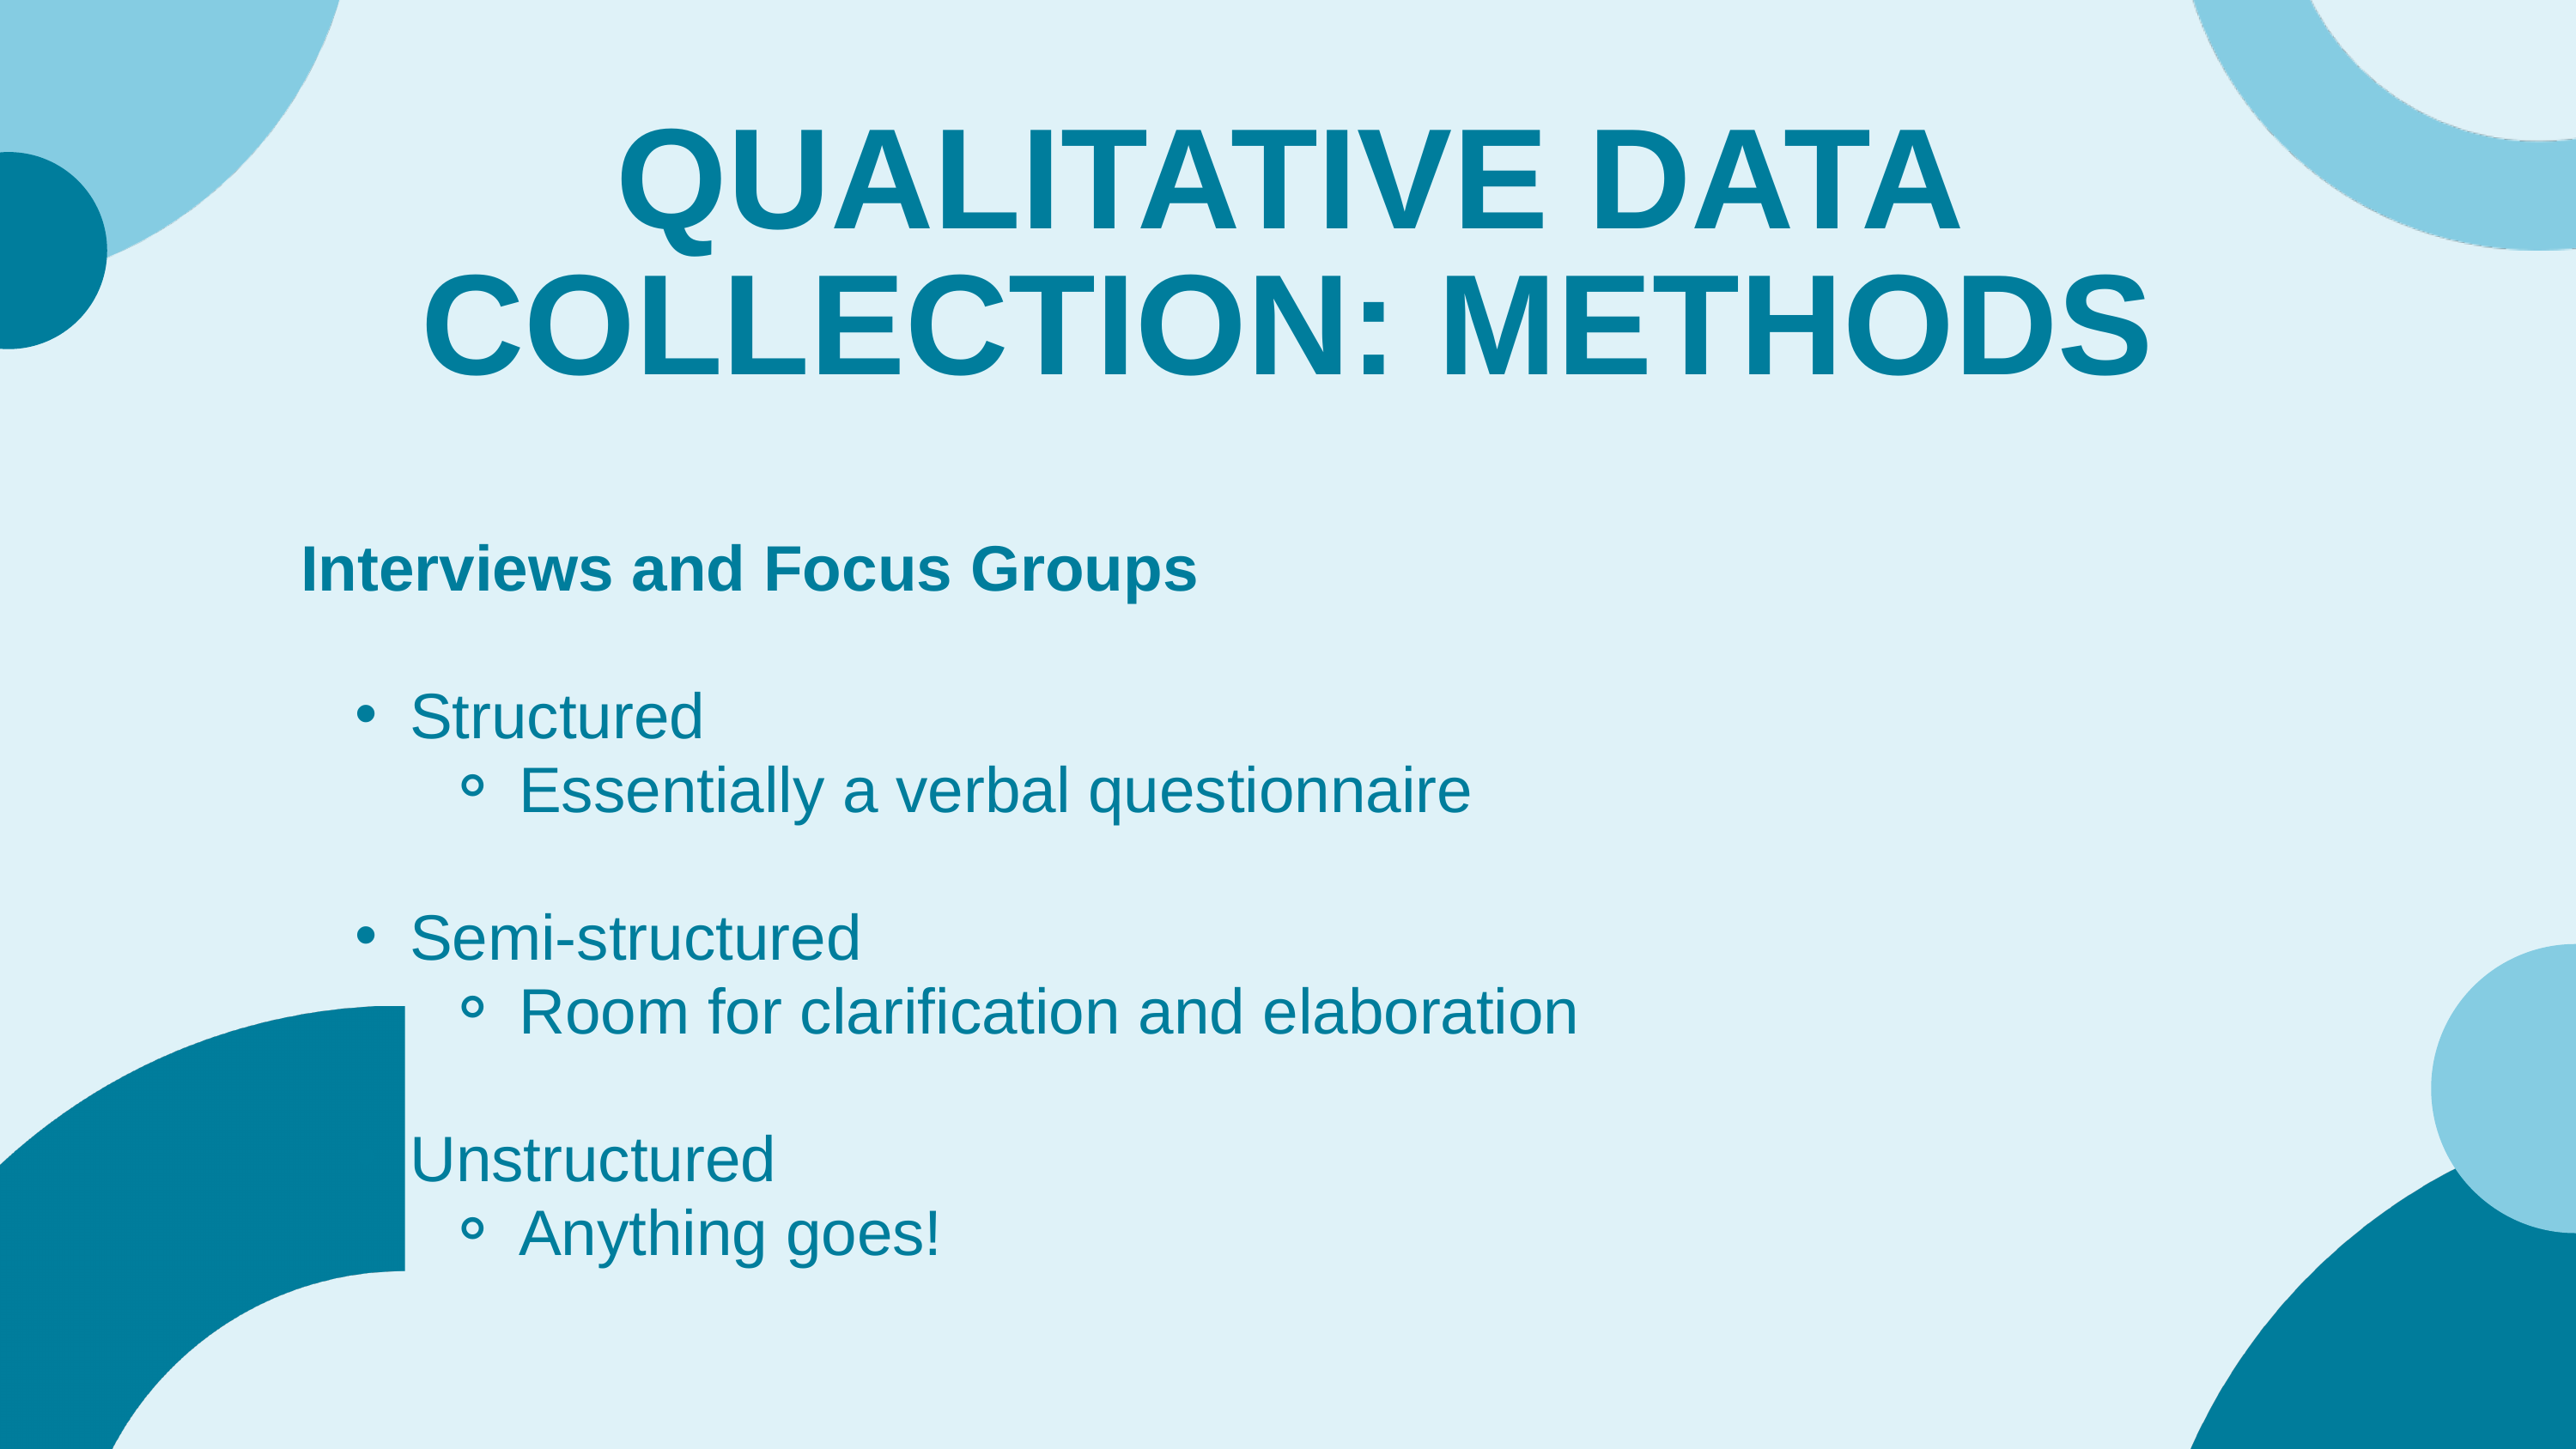

QUALITATIVE DATA COLLECTION: METHODS

Interviews and Focus Groups

Structured
Essentially a verbal questionnaire

Semi-structured
Room for clarification and elaboration

Unstructured
Anything goes!